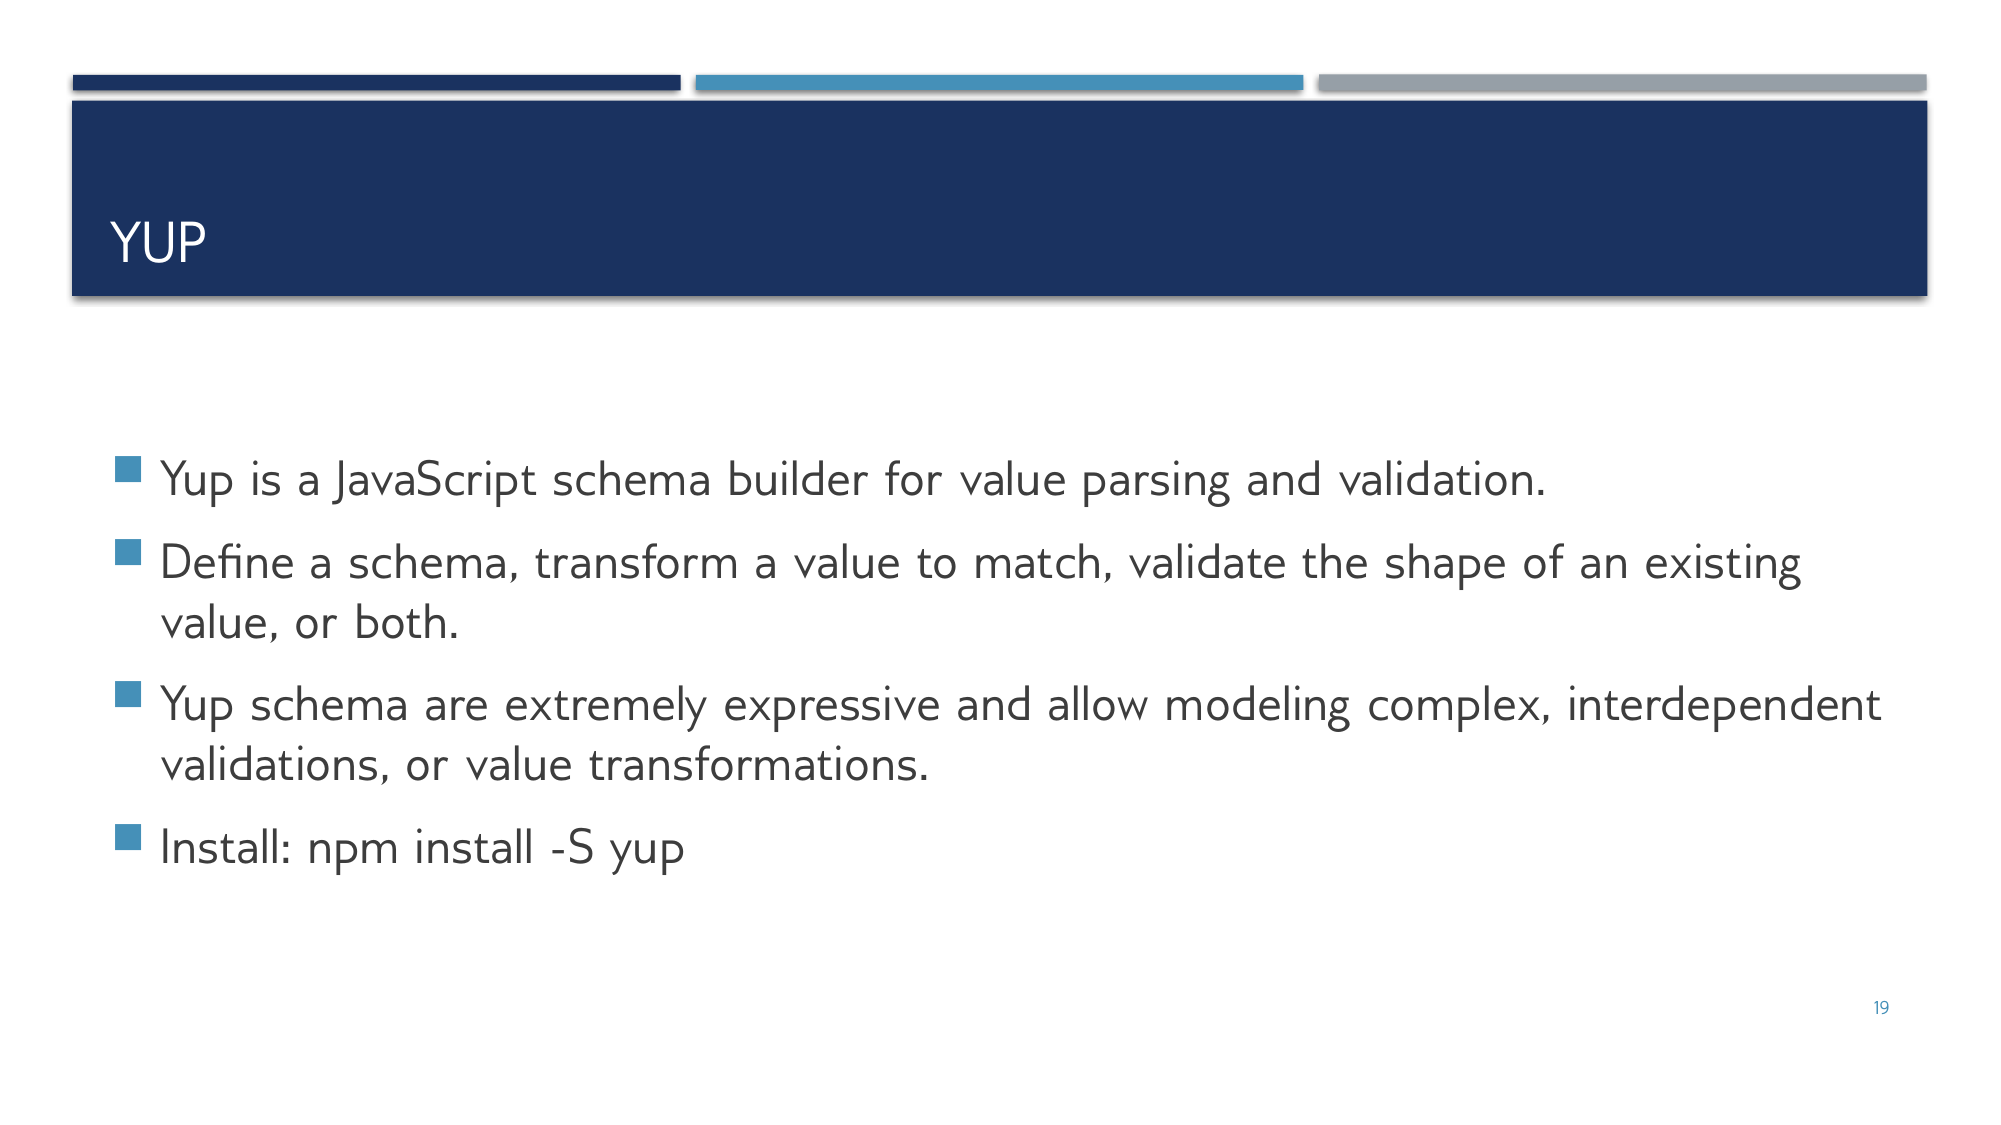

# Yup
Yup is a JavaScript schema builder for value parsing and validation.
Define a schema, transform a value to match, validate the shape of an existing value, or both.
Yup schema are extremely expressive and allow modeling complex, interdependent validations, or value transformations.
Install: npm install -S yup
19